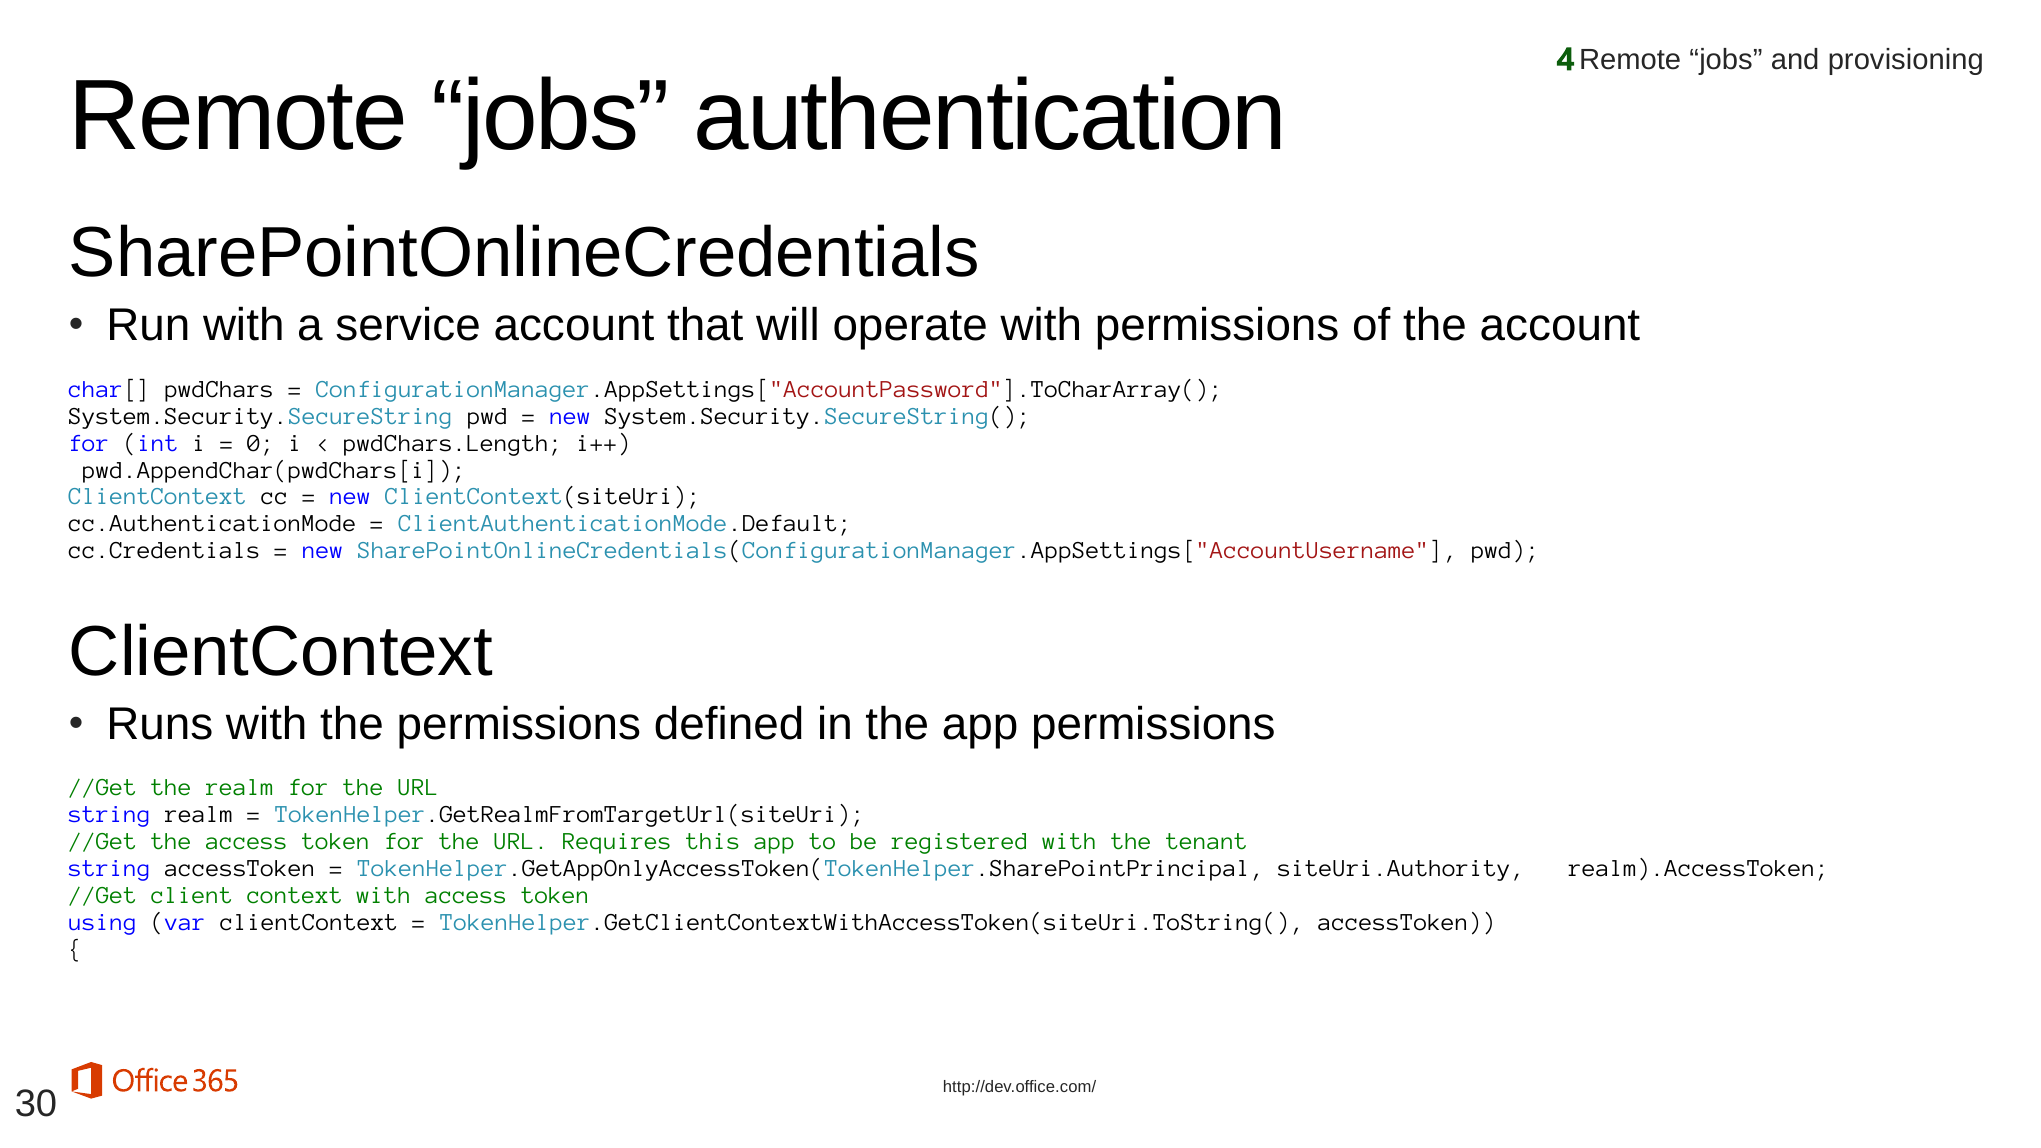

Remote “jobs” and provisioning

# Remote “jobs” authentication
SharePointOnlineCredentials
Run with a service account that will operate with permissions of the account
char[] pwdChars = ConfigurationManager.AppSettings["AccountPassword"].ToCharArray();
System.Security.SecureString pwd = new System.Security.SecureString();
for (int i = 0; i < pwdChars.Length; i++)
 pwd.AppendChar(pwdChars[i]);
ClientContext cc = new ClientContext(siteUri);
cc.AuthenticationMode = ClientAuthenticationMode.Default;
cc.Credentials = new SharePointOnlineCredentials(ConfigurationManager.AppSettings["AccountUsername"], pwd);
ClientContext
Runs with the permissions defined in the app permissions
//Get the realm for the URL
string realm = TokenHelper.GetRealmFromTargetUrl(siteUri);
//Get the access token for the URL. Requires this app to be registered with the tenant
string accessToken = TokenHelper.GetAppOnlyAccessToken(TokenHelper.SharePointPrincipal, siteUri.Authority, 	realm).AccessToken;
//Get client context with access token
using (var clientContext = TokenHelper.GetClientContextWithAccessToken(siteUri.ToString(), accessToken))
{

30